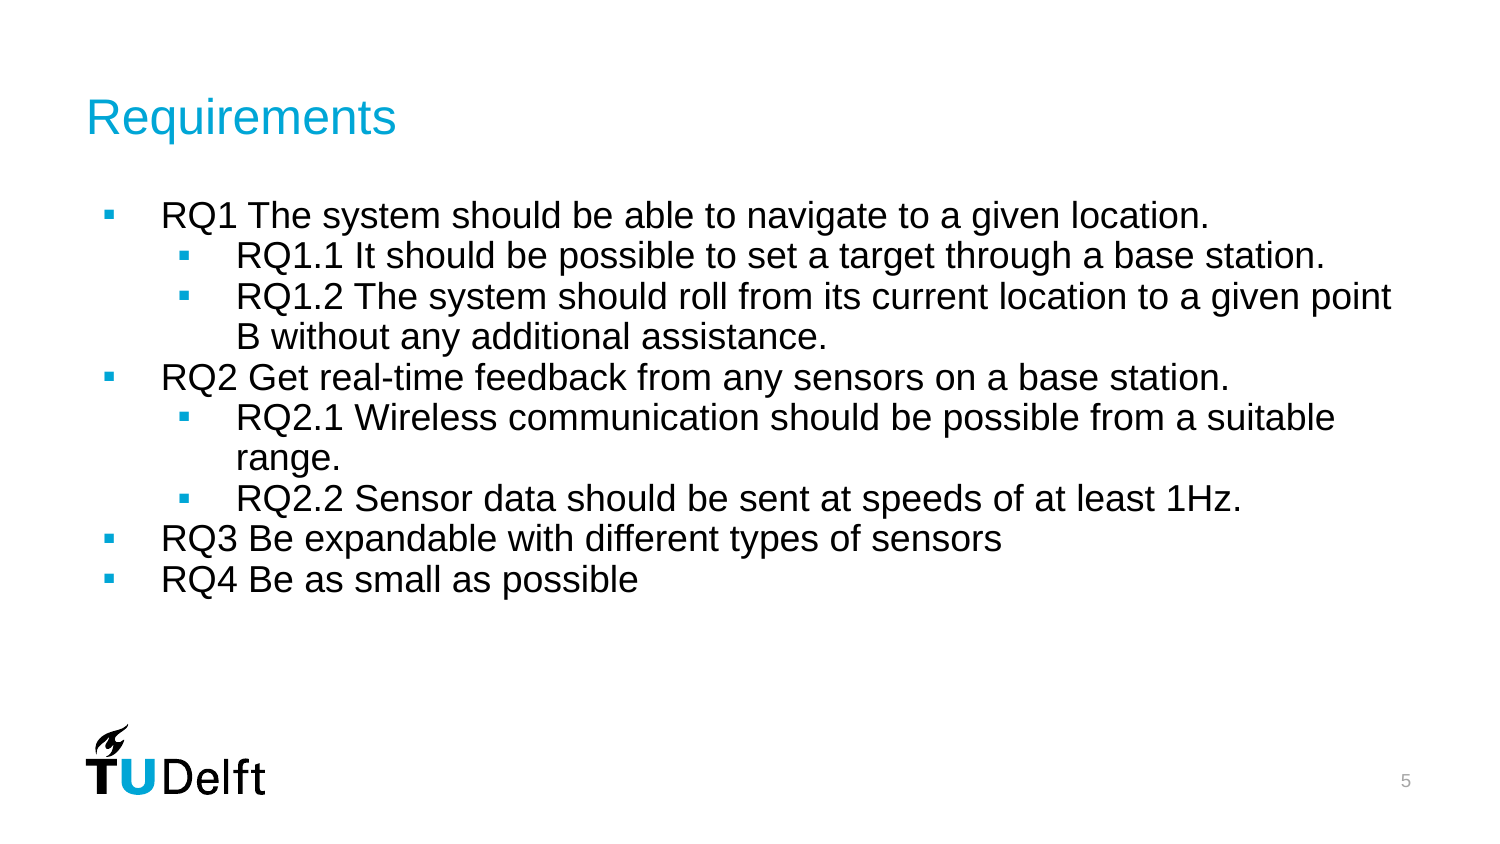

# Requirements
RQ1 The system should be able to navigate to a given location.
RQ1.1 It should be possible to set a target through a base station.
RQ1.2 The system should roll from its current location to a given point B without any additional assistance.
RQ2 Get real-time feedback from any sensors on a base station.
RQ2.1 Wireless communication should be possible from a suitable range.
RQ2.2 Sensor data should be sent at speeds of at least 1Hz.
RQ3 Be expandable with different types of sensors
RQ4 Be as small as possible

5